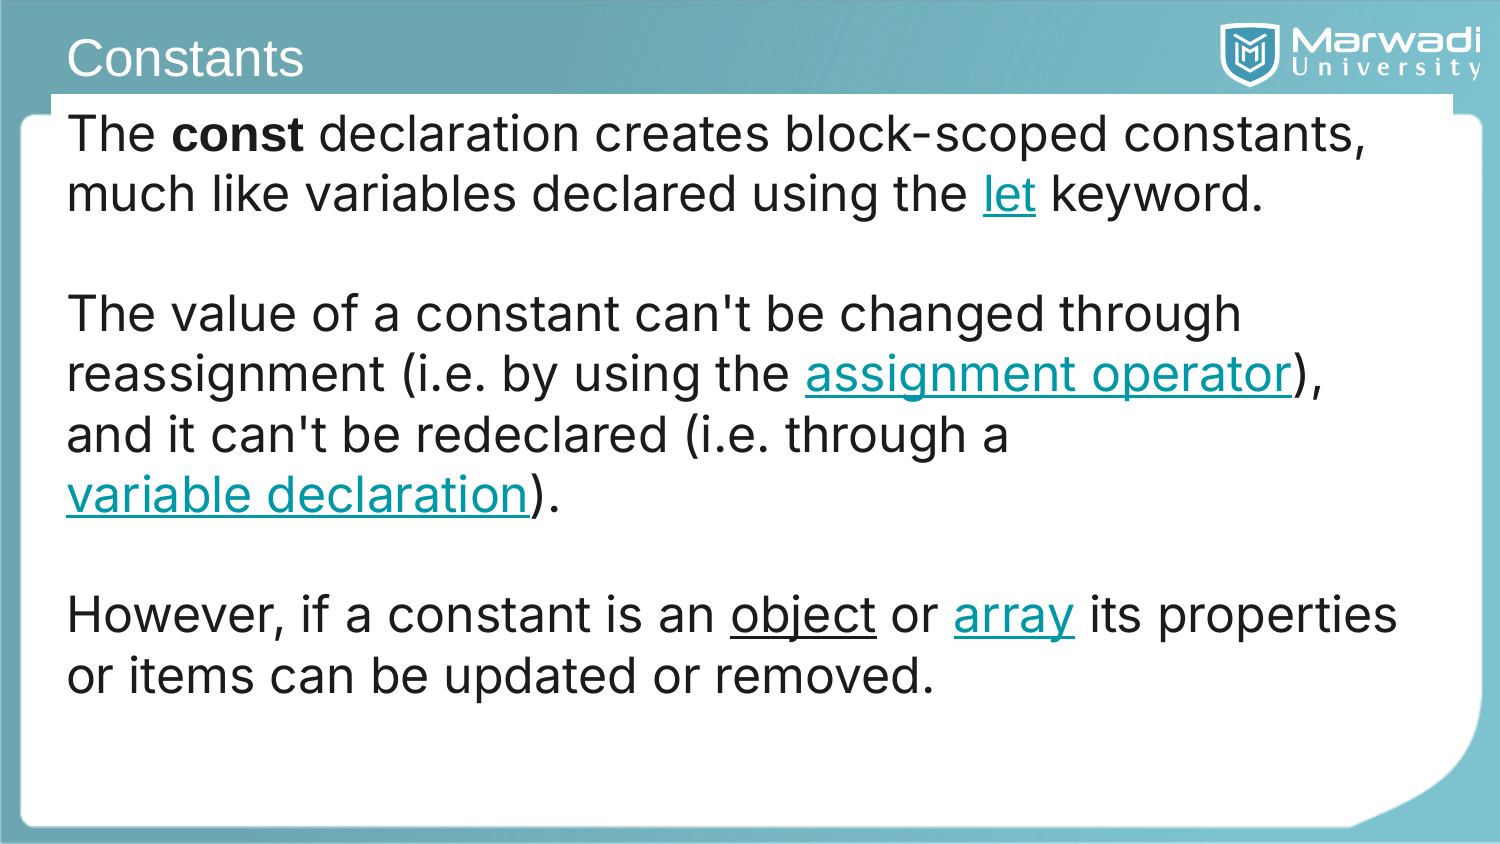

# Constants
The const declaration creates block-scoped constants, much like variables declared using the let keyword.

The value of a constant can't be changed through reassignment (i.e. by using the assignment operator),
and it can't be redeclared (i.e. through a variable declaration).

However, if a constant is an object or array its properties or items can be updated or removed.